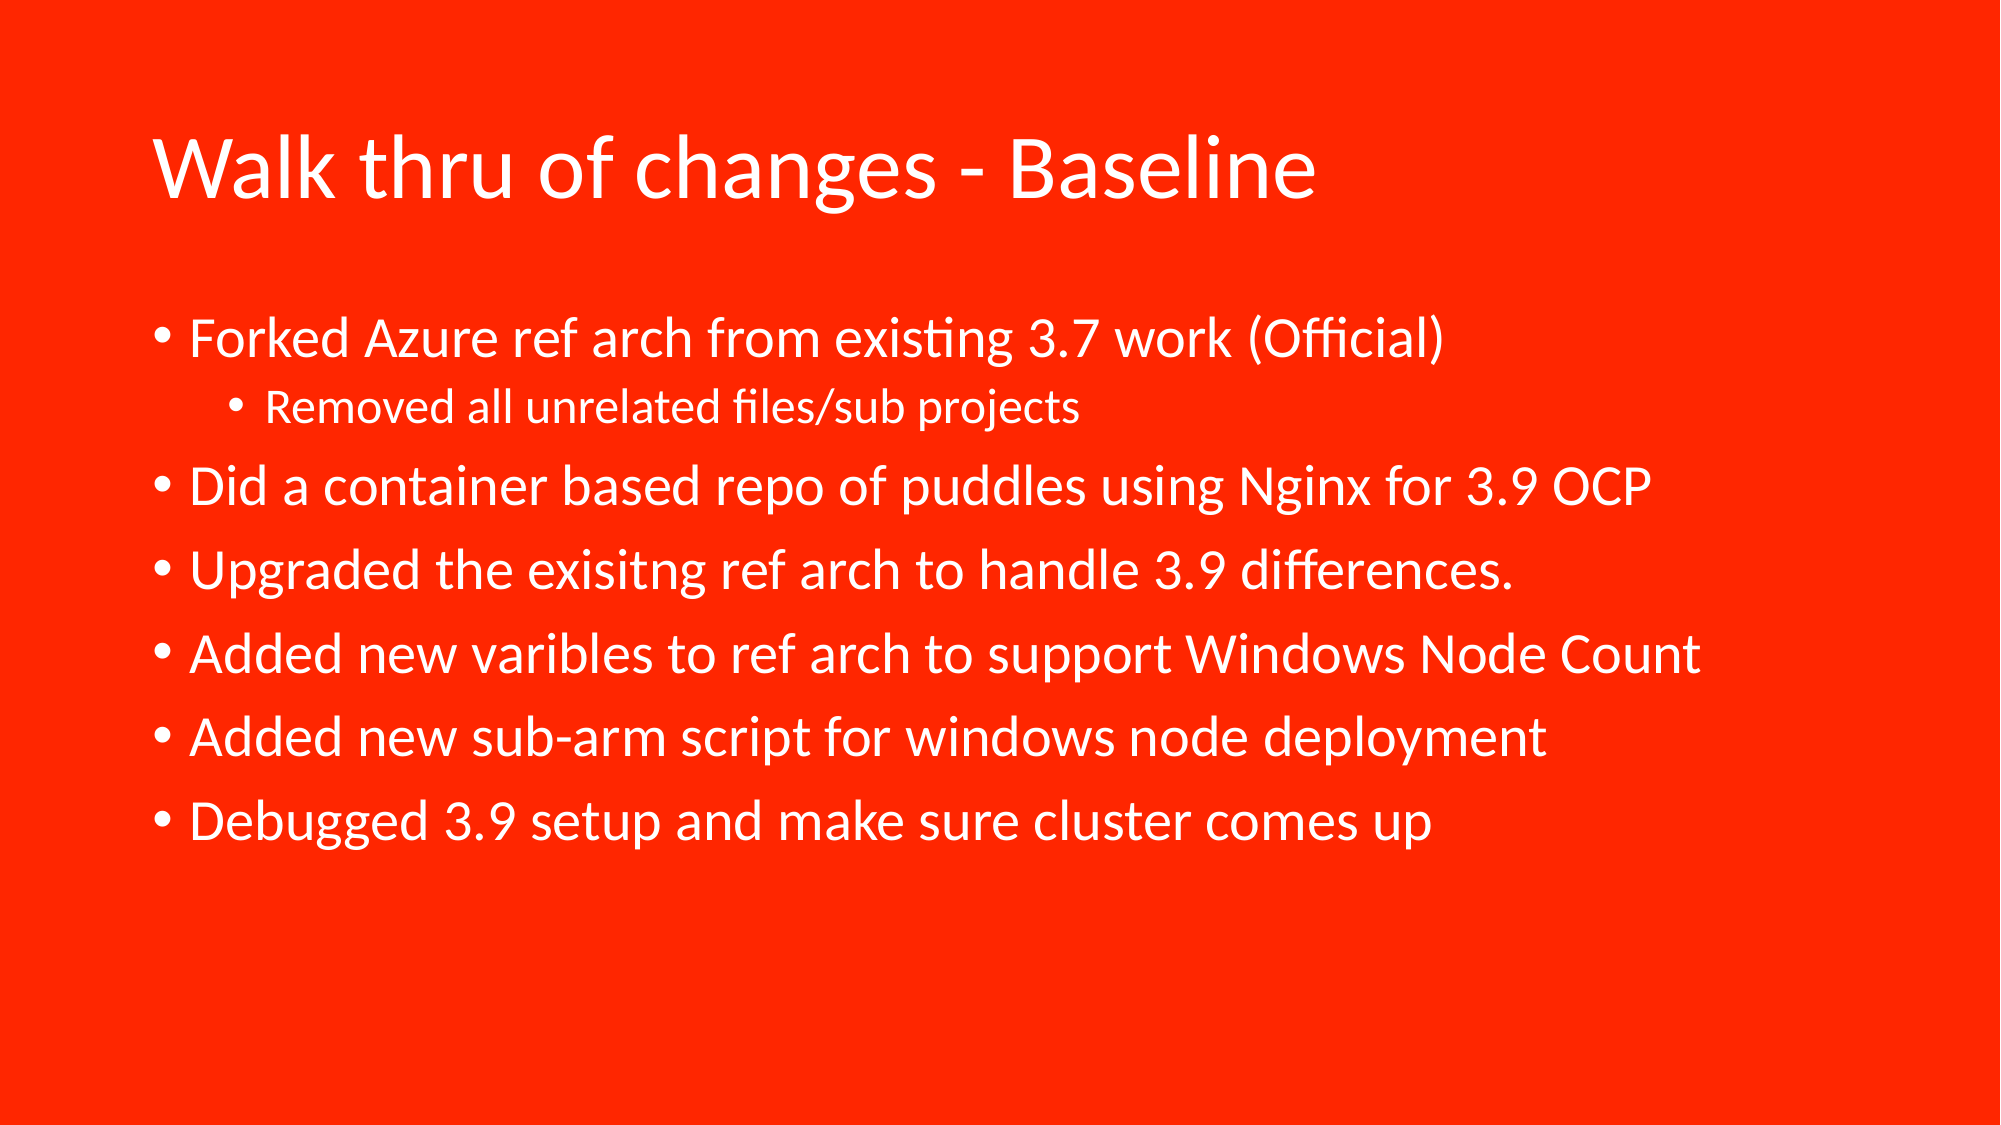

# Walk thru of changes - Baseline
Forked Azure ref arch from existing 3.7 work (Official)
Removed all unrelated files/sub projects
Did a container based repo of puddles using Nginx for 3.9 OCP
Upgraded the exisitng ref arch to handle 3.9 differences.
Added new varibles to ref arch to support Windows Node Count
Added new sub-arm script for windows node deployment
Debugged 3.9 setup and make sure cluster comes up